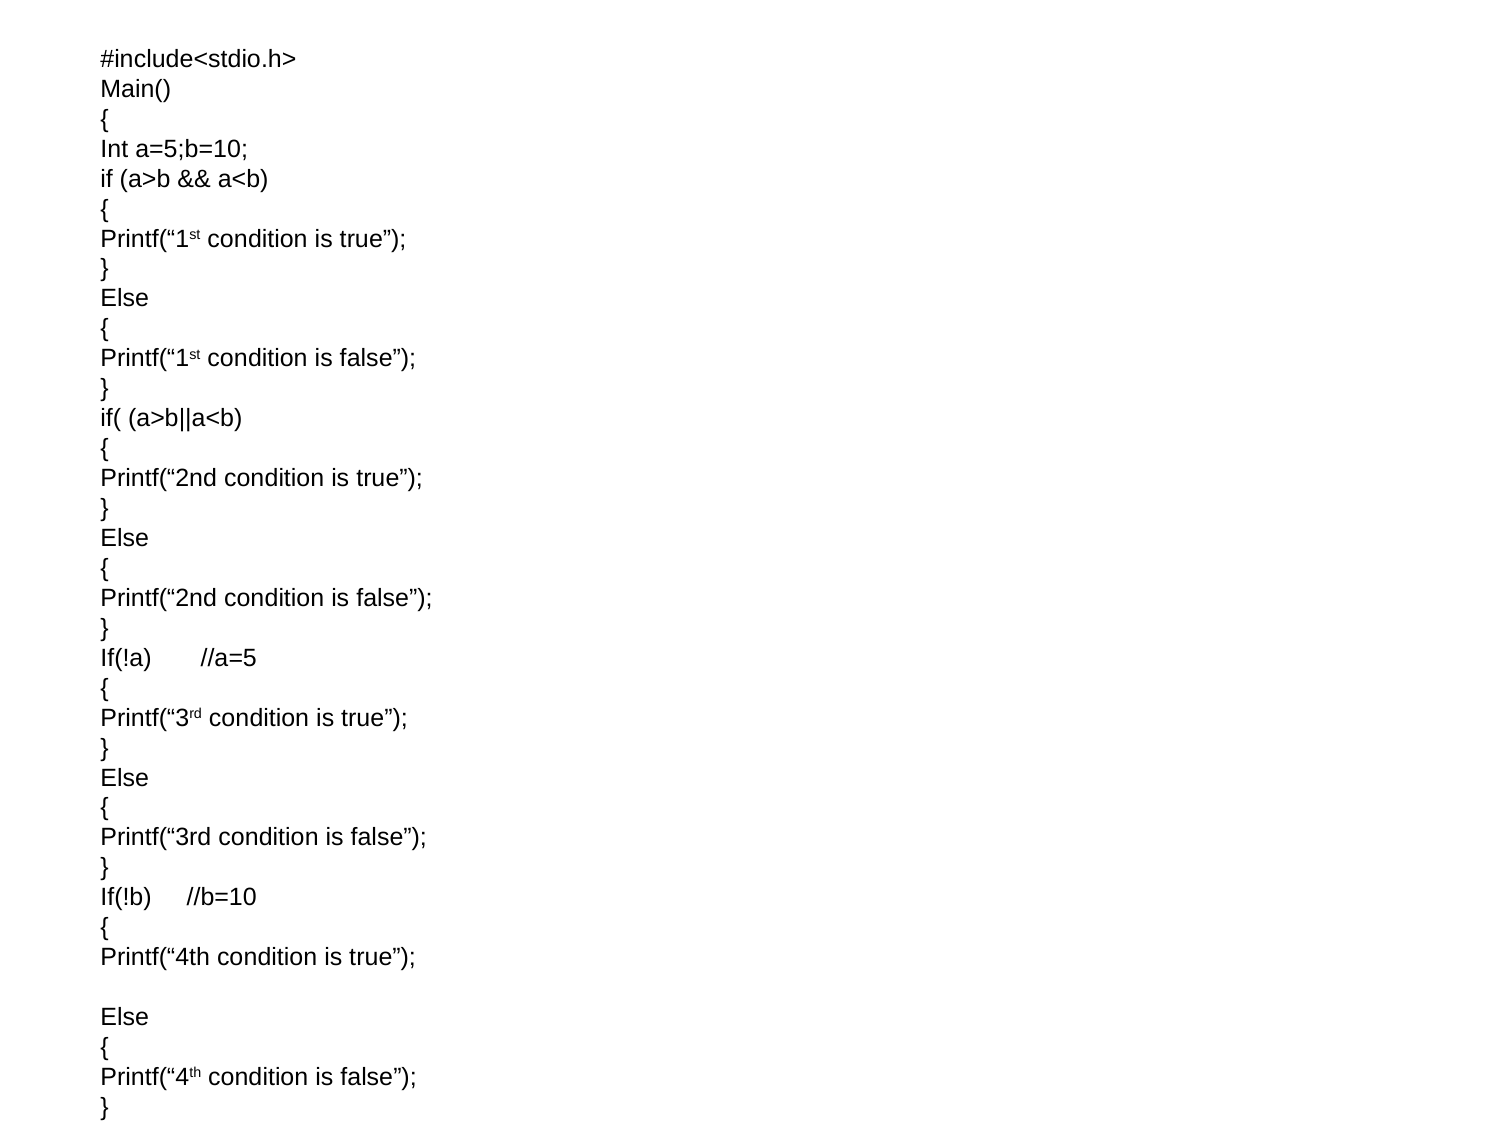

# #include<stdio.h>
Main()
{
Int a=5;b=10;
if (a>b && a<b)
{
Printf(“1st condition is true”);
}
Else
{
Printf(“1st condition is false”);
}
if( (a>b||a<b)
{
Printf(“2nd condition is true”);
}
Else
{
Printf(“2nd condition is false”);
}
If(!a)       //a=5
{
Printf(“3rd condition is true”);
}
Else
{
Printf(“3rd condition is false”);
}
If(!b)     //b=10
{
Printf(“4th condition is true”);

Else
{
Printf(“4th condition is false”);
}